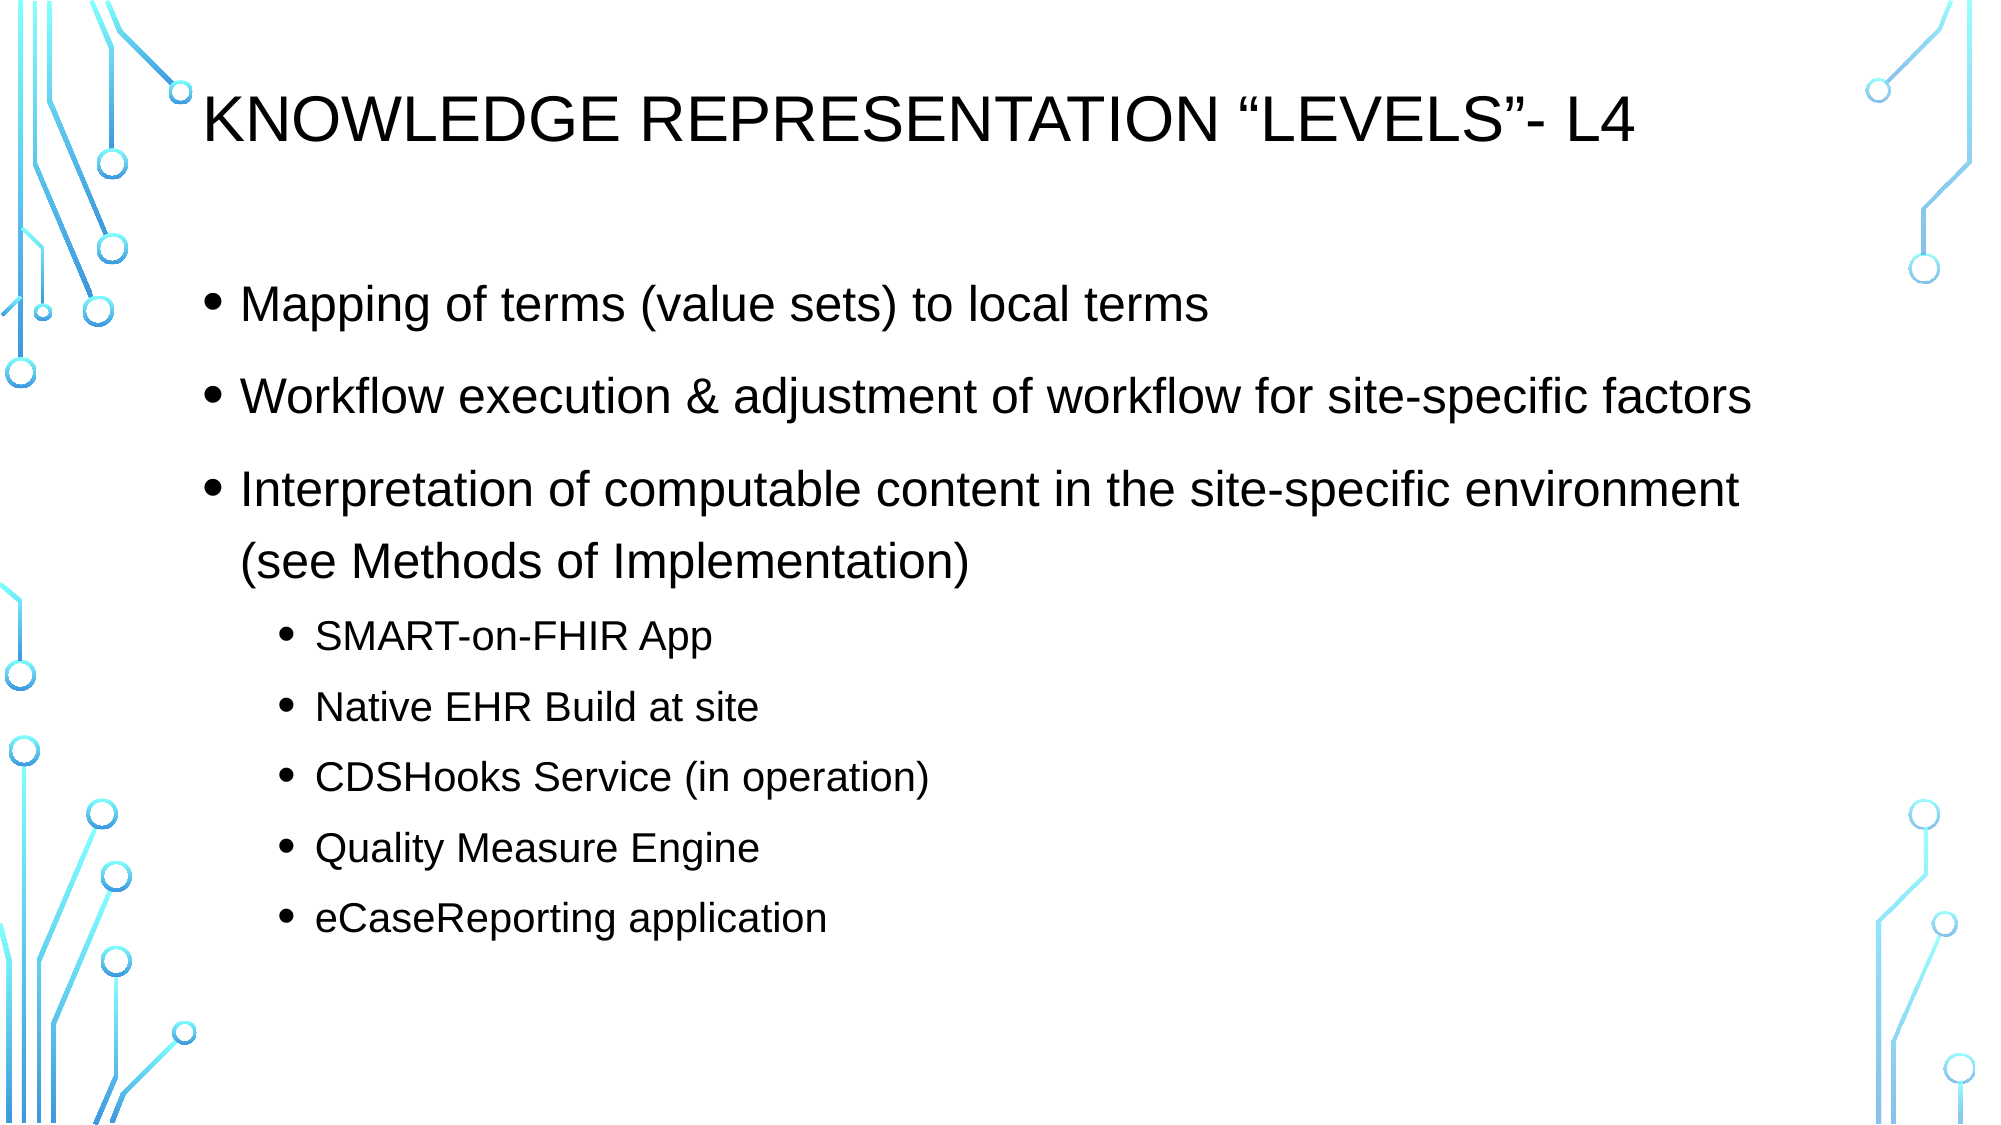

# Knowledge Representation “Levels”- L4
Mapping of terms (value sets) to local terms
Workflow execution & adjustment of workflow for site-specific factors
Interpretation of computable content in the site-specific environment (see Methods of Implementation)
SMART-on-FHIR App
Native EHR Build at site
CDSHooks Service (in operation)
Quality Measure Engine
eCaseReporting application